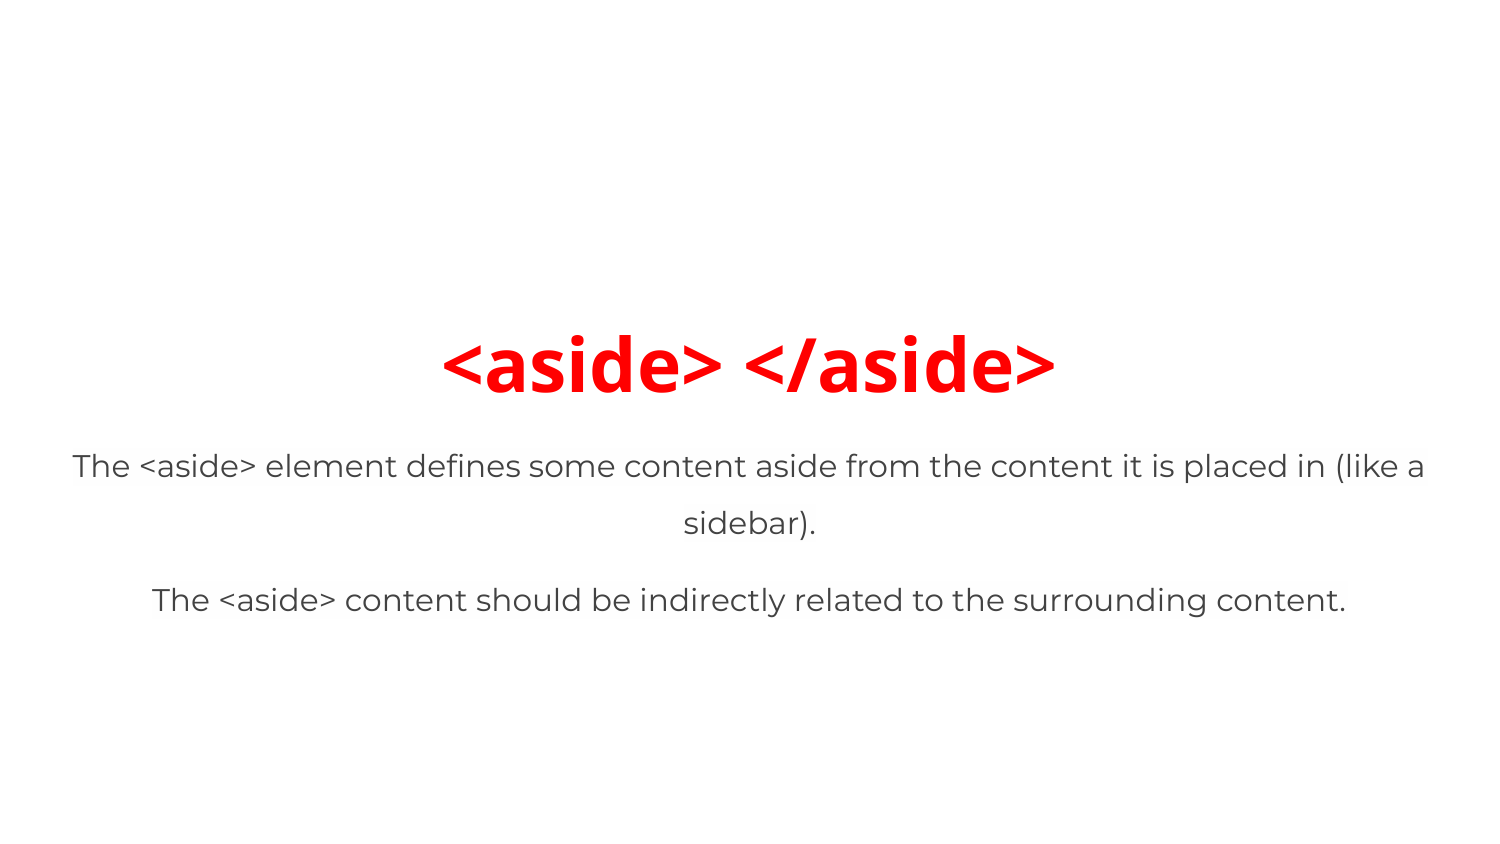

# <aside> </aside>
The <aside> element defines some content aside from the content it is placed in (like a sidebar).
The <aside> content should be indirectly related to the surrounding content.